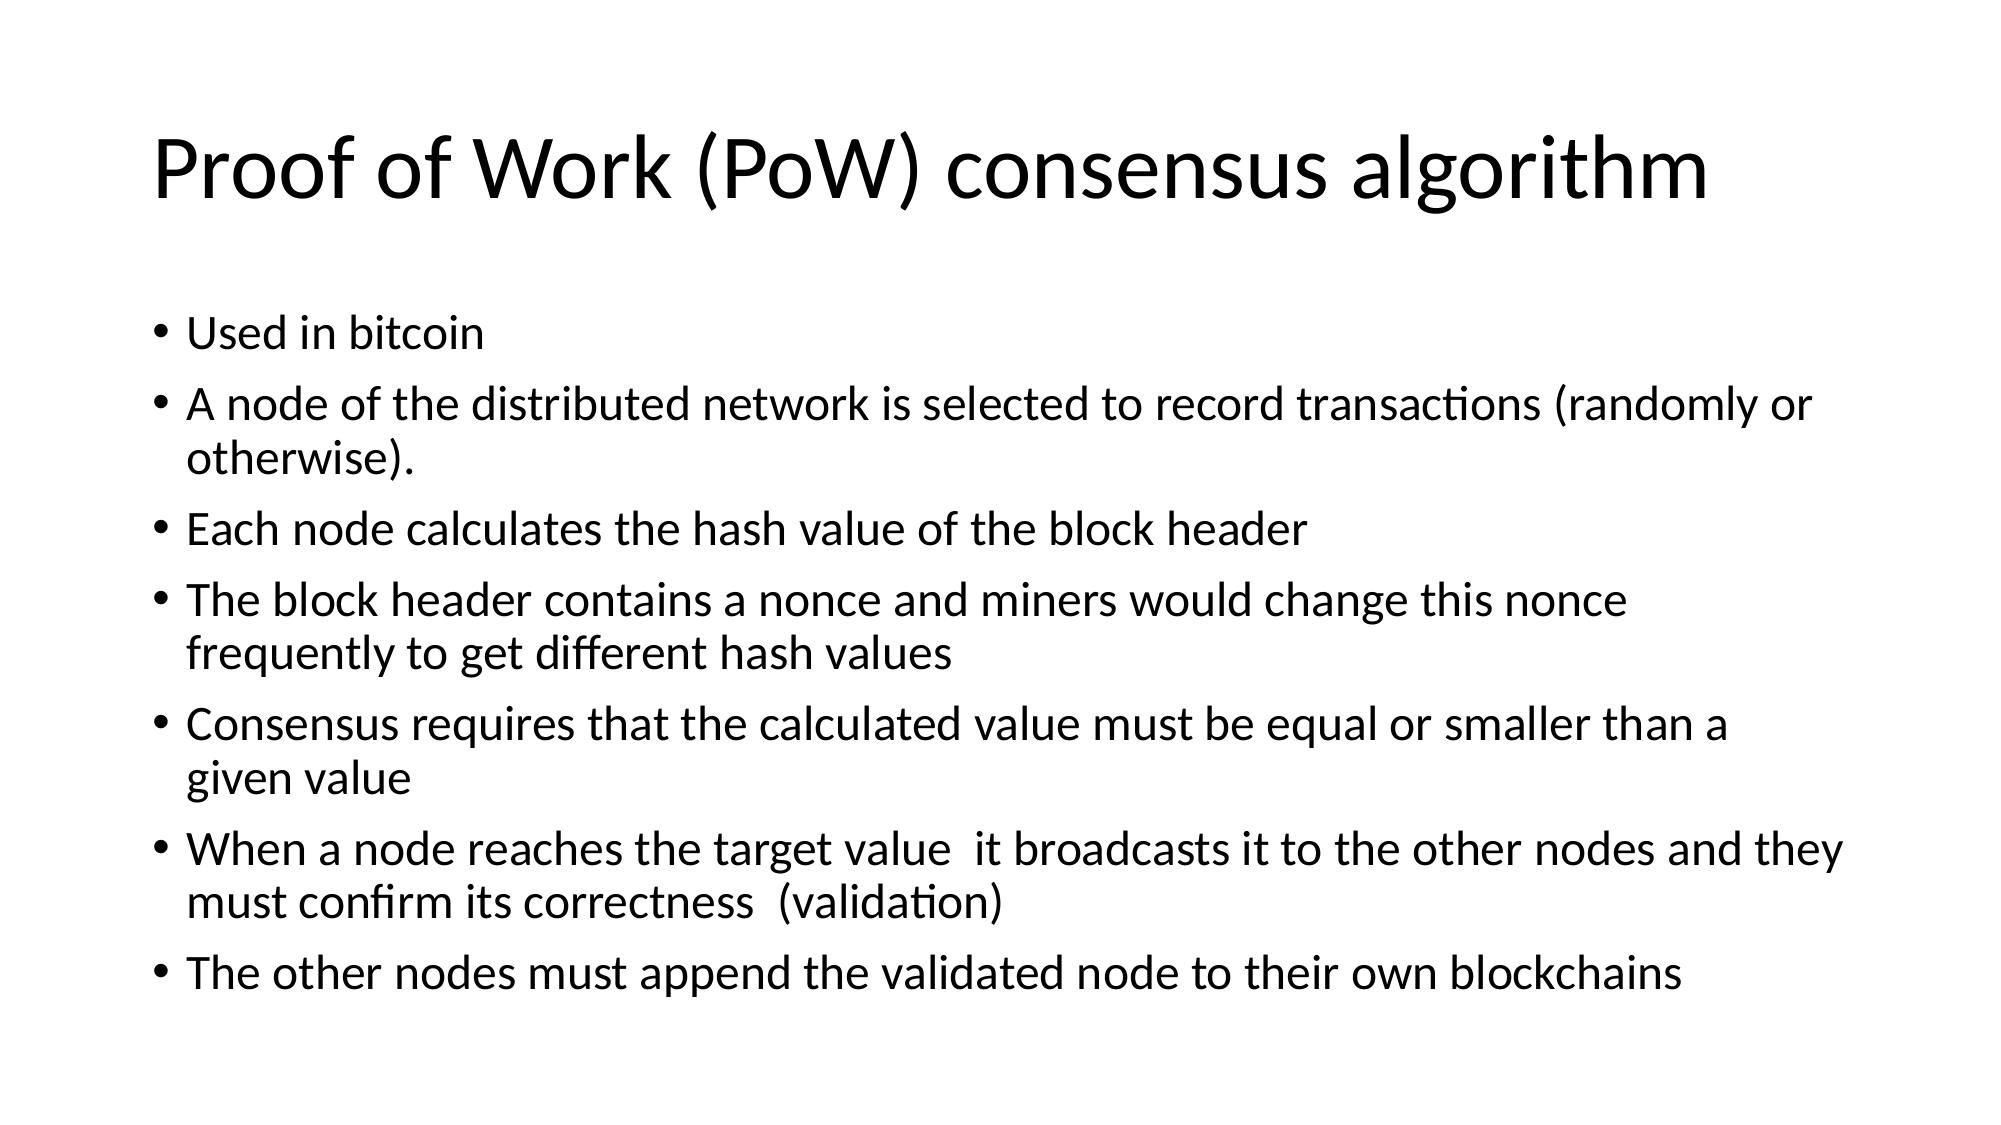

# Proof of Work (PoW) consensus algorithm
Used in bitcoin
A node of the distributed network is selected to record transactions (randomly or otherwise).
Each node calculates the hash value of the block header
The block header contains a nonce and miners would change this nonce frequently to get different hash values
Consensus requires that the calculated value must be equal or smaller than a given value
When a node reaches the target value  it broadcasts it to the other nodes and they must confirm its correctness  (validation)
The other nodes must append the validated node to their own blockchains